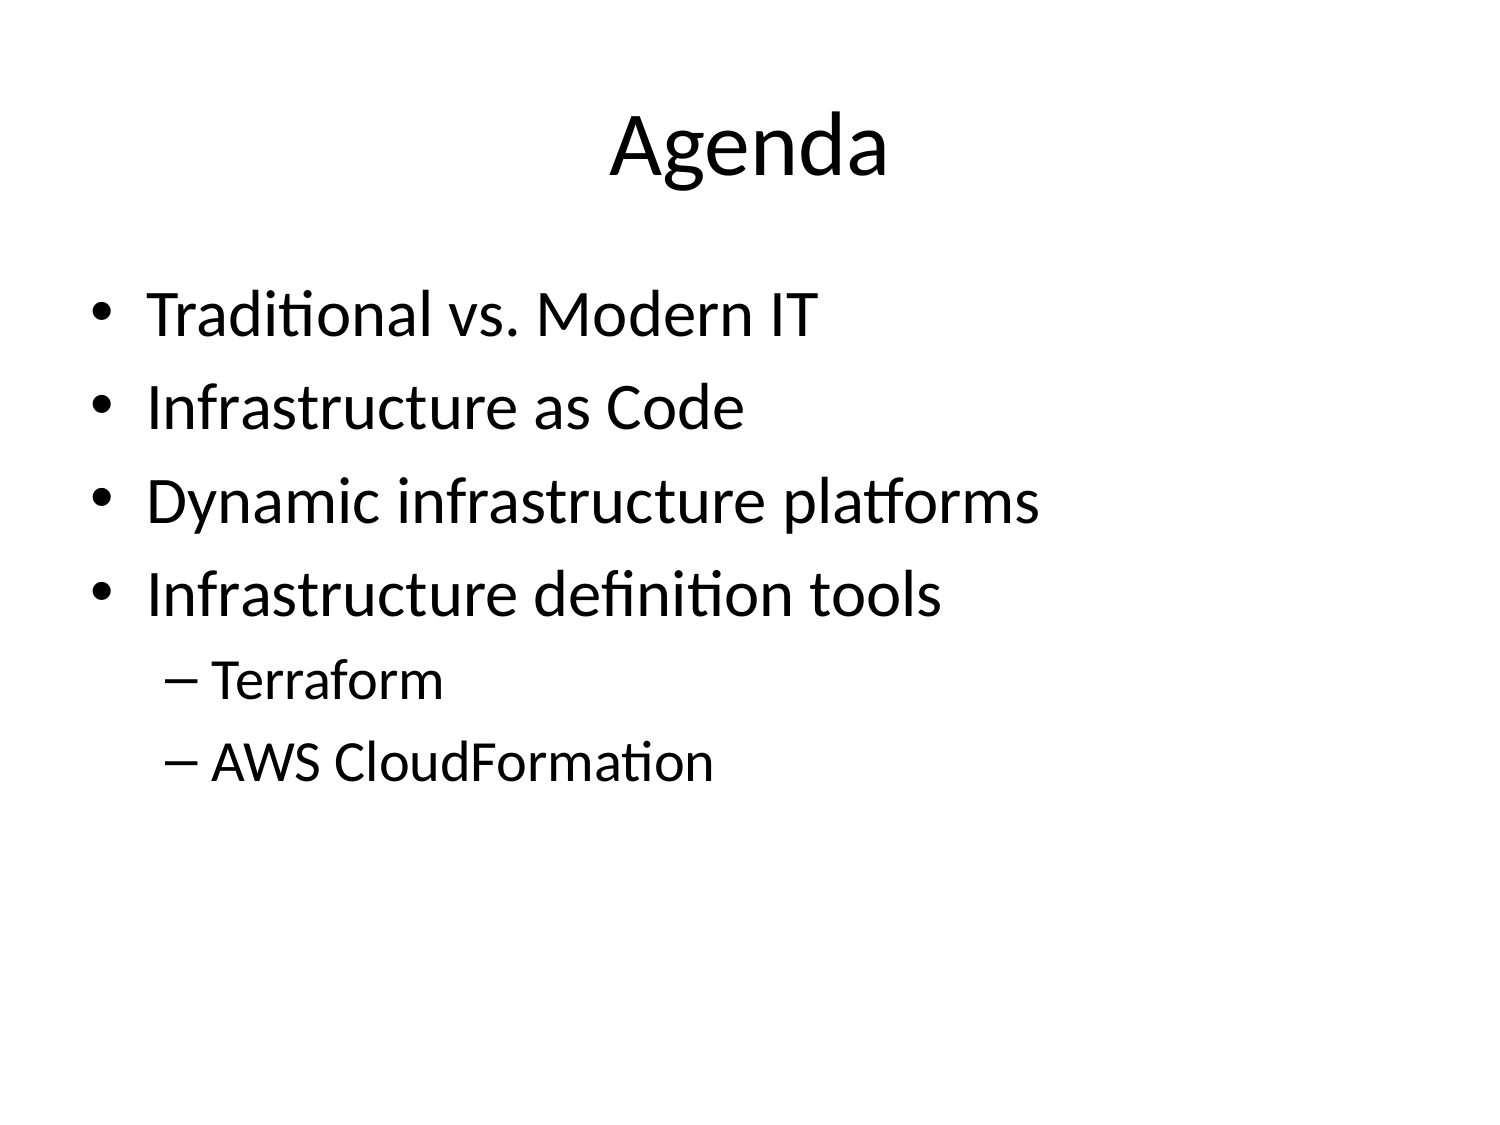

# Agenda
Traditional vs. Modern IT
Infrastructure as Code
Dynamic infrastructure platforms
Infrastructure definition tools
Terraform
AWS CloudFormation